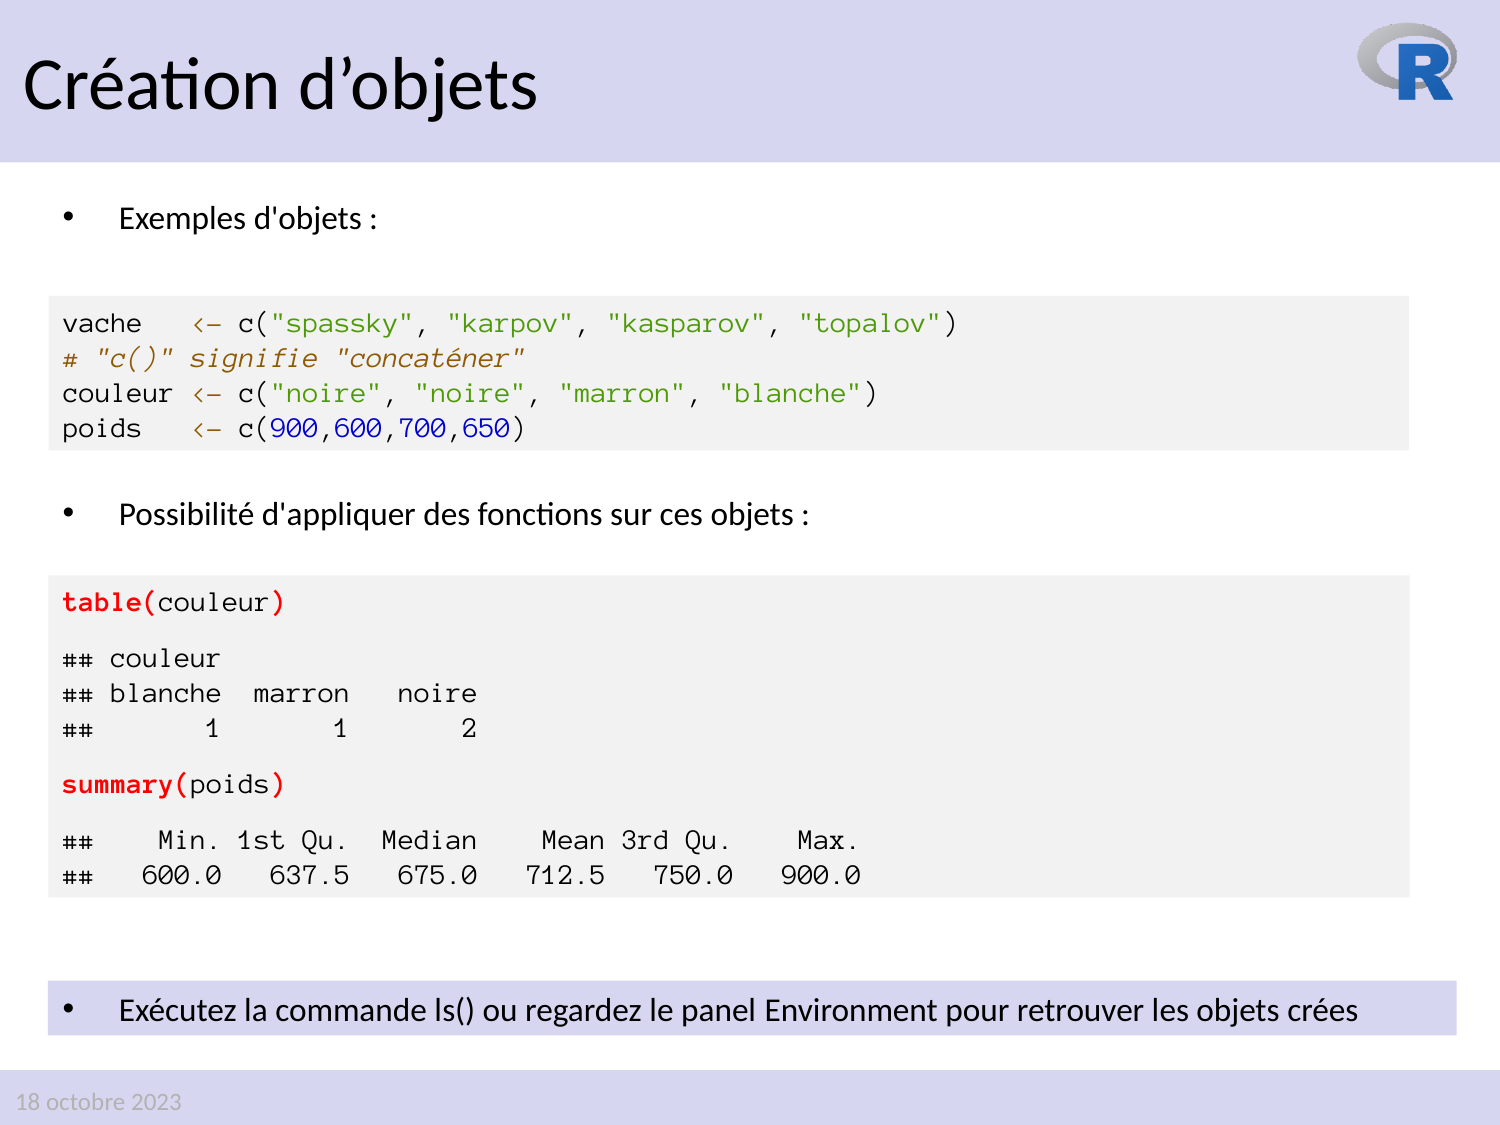

Création d’objets
Exemples d'objets :
vache   <- c("spassky", "karpov", "kasparov", "topalov")
# "c()" signifie "concaténer"
couleur <- c("noire", "noire", "marron", "blanche")
poids   <- c(900,600,700,650)
Possibilité d'appliquer des fonctions sur ces objets :
table(couleur)
## couleur ## blanche  marron   noire ##       1       1       2
summary(poids)
##    Min. 1st Qu.  Median    Mean 3rd Qu.    Max. ##   600.0   637.5   675.0   712.5   750.0   900.0
Exécutez la commande ls() ou regardez le panel Environment pour retrouver les objets crées
18 octobre 2023
25